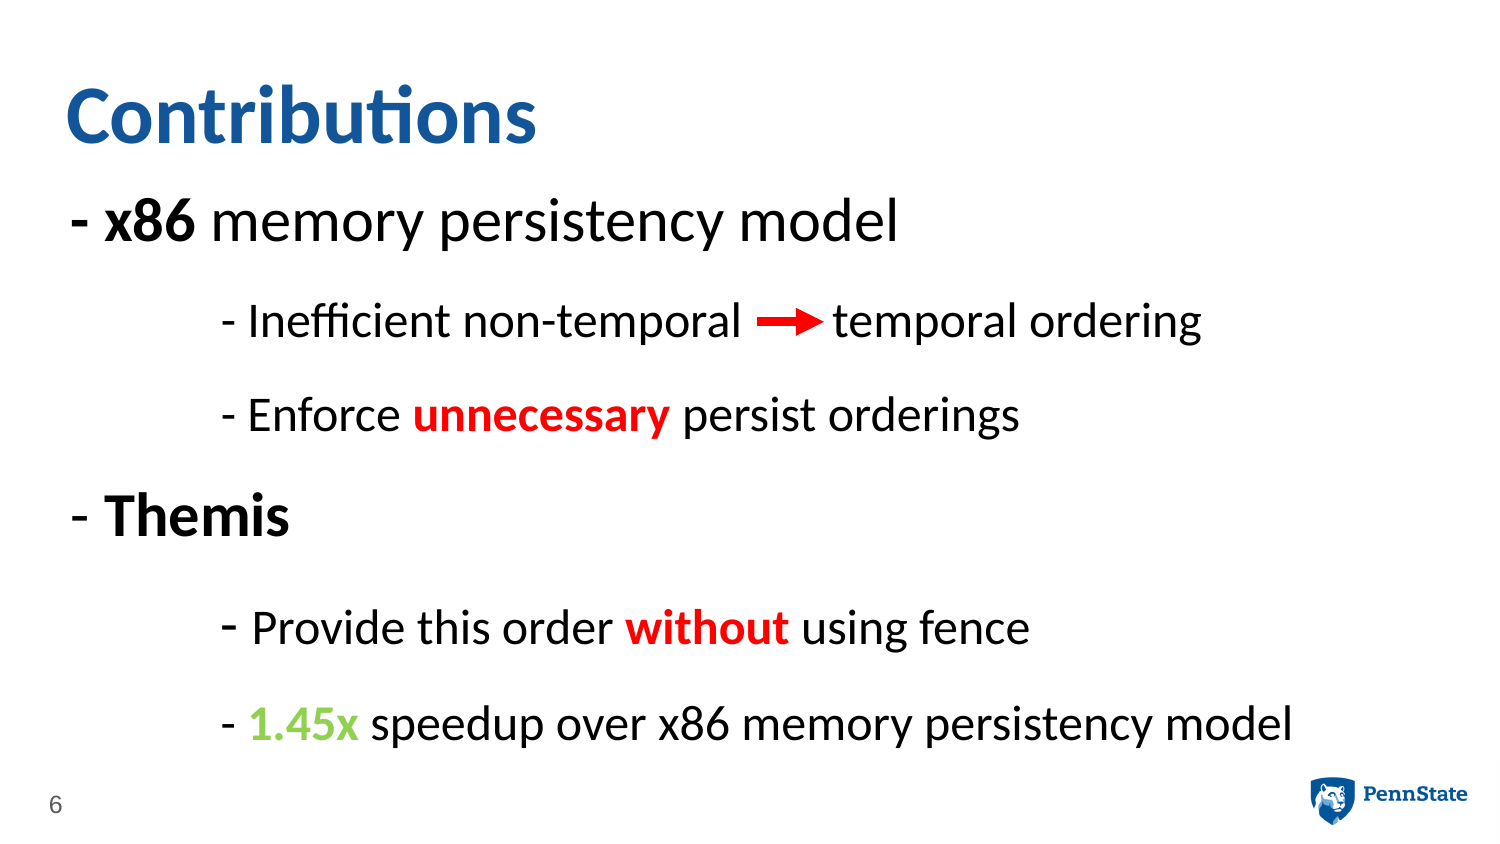

# Contributions
- x86 memory persistency model
	- Inefficient non-temporal        temporal ordering
	- Enforce unnecessary persist orderings

- Themis
	- Provide this order without using fence
	- 1.45x speedup over x86 memory persistency model
6